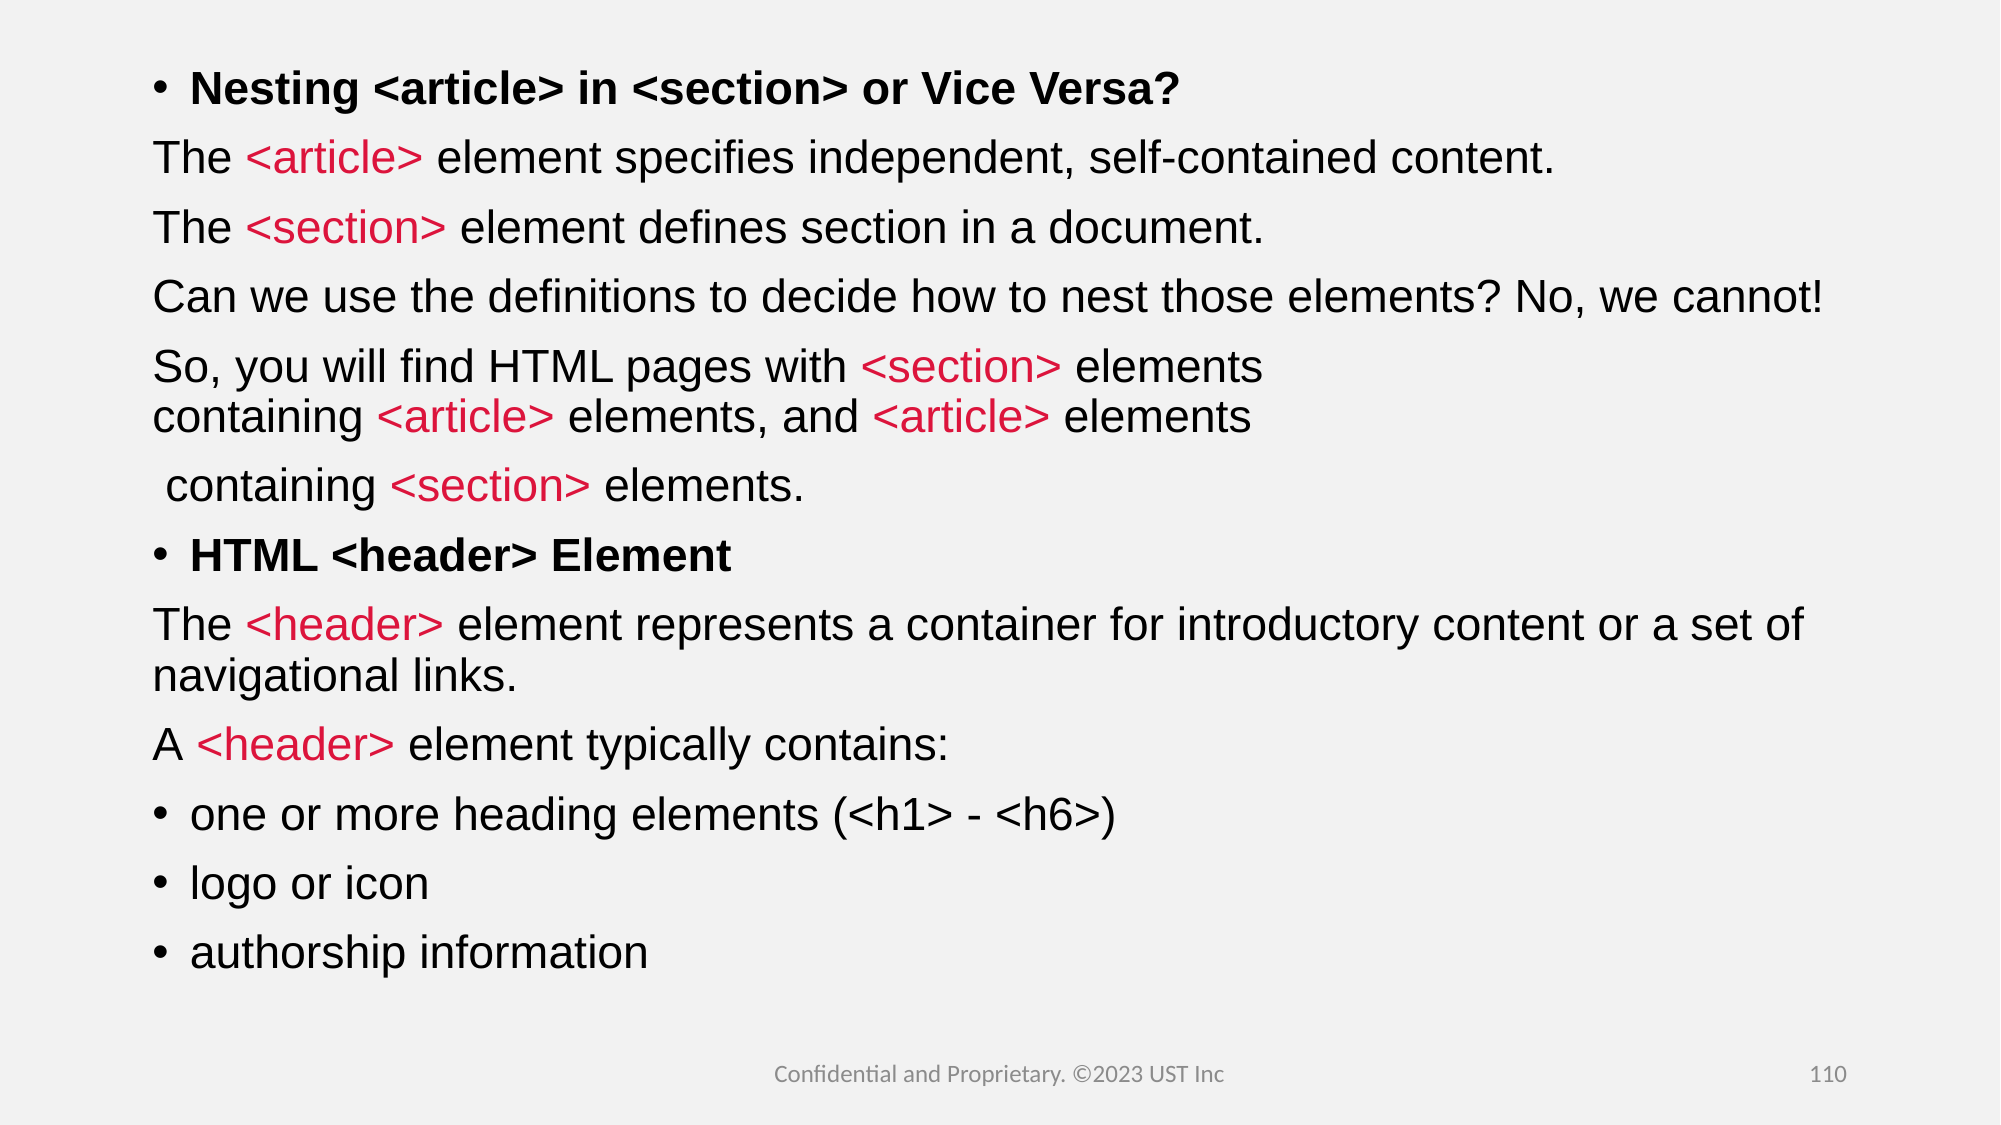

Nesting <article> in <section> or Vice Versa?
The <article> element specifies independent, self-contained content.
The <section> element defines section in a document.
Can we use the definitions to decide how to nest those elements? No, we cannot!
So, you will find HTML pages with <section> elements containing <article> elements, and <article> elements
 containing <section> elements.
HTML <header> Element
The <header> element represents a container for introductory content or a set of navigational links.
A <header> element typically contains:
one or more heading elements (<h1> - <h6>)
logo or icon
authorship information

Confidential and Proprietary. ©2023 UST Inc
110